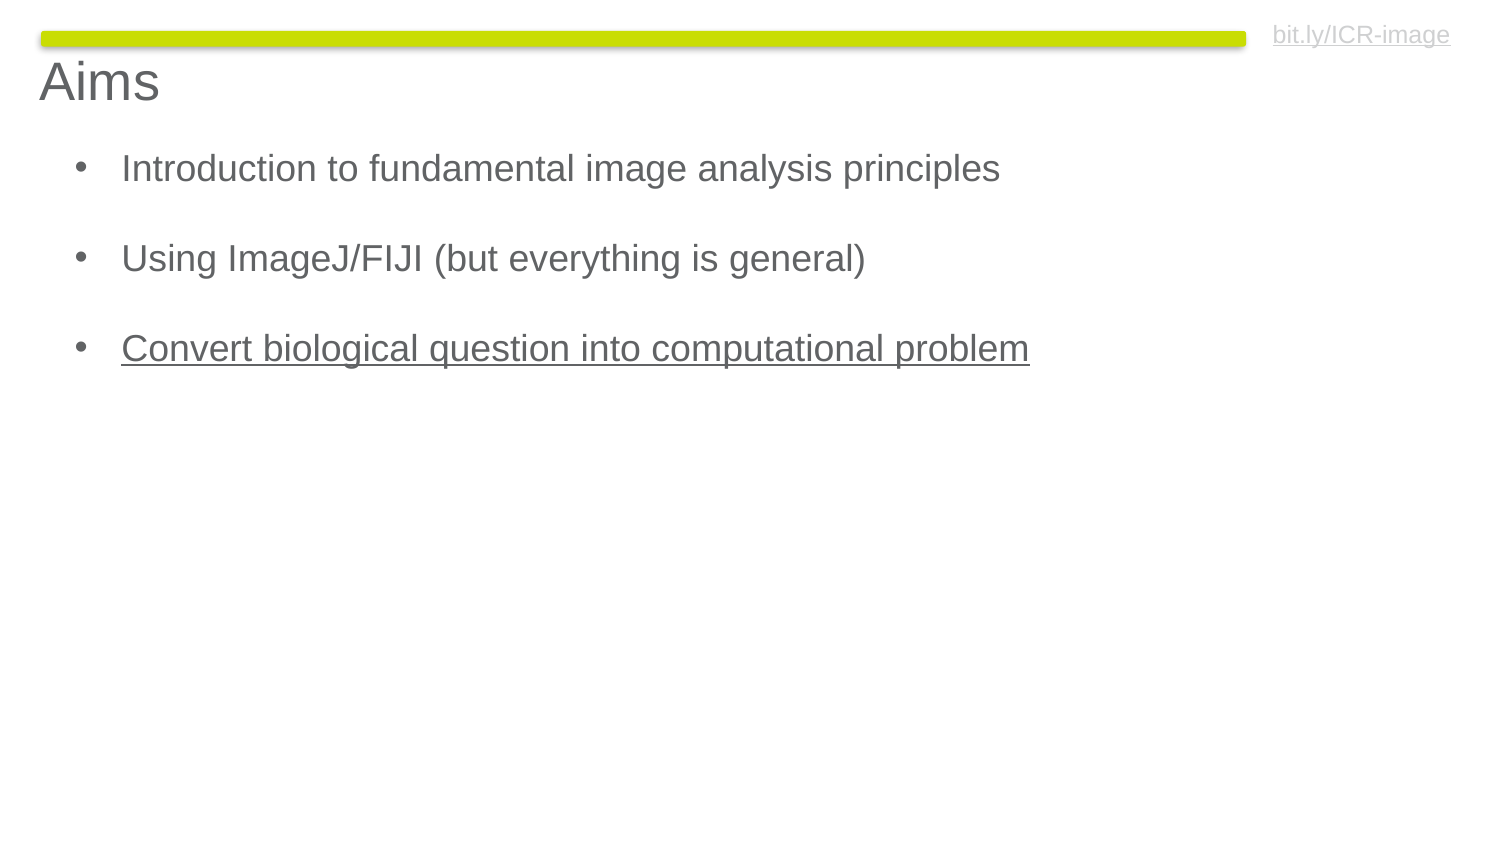

Aims

Introduction to fundamental image analysis principles

Using ImageJ/FIJI (but everything is general)

Convert biological question into computational problem